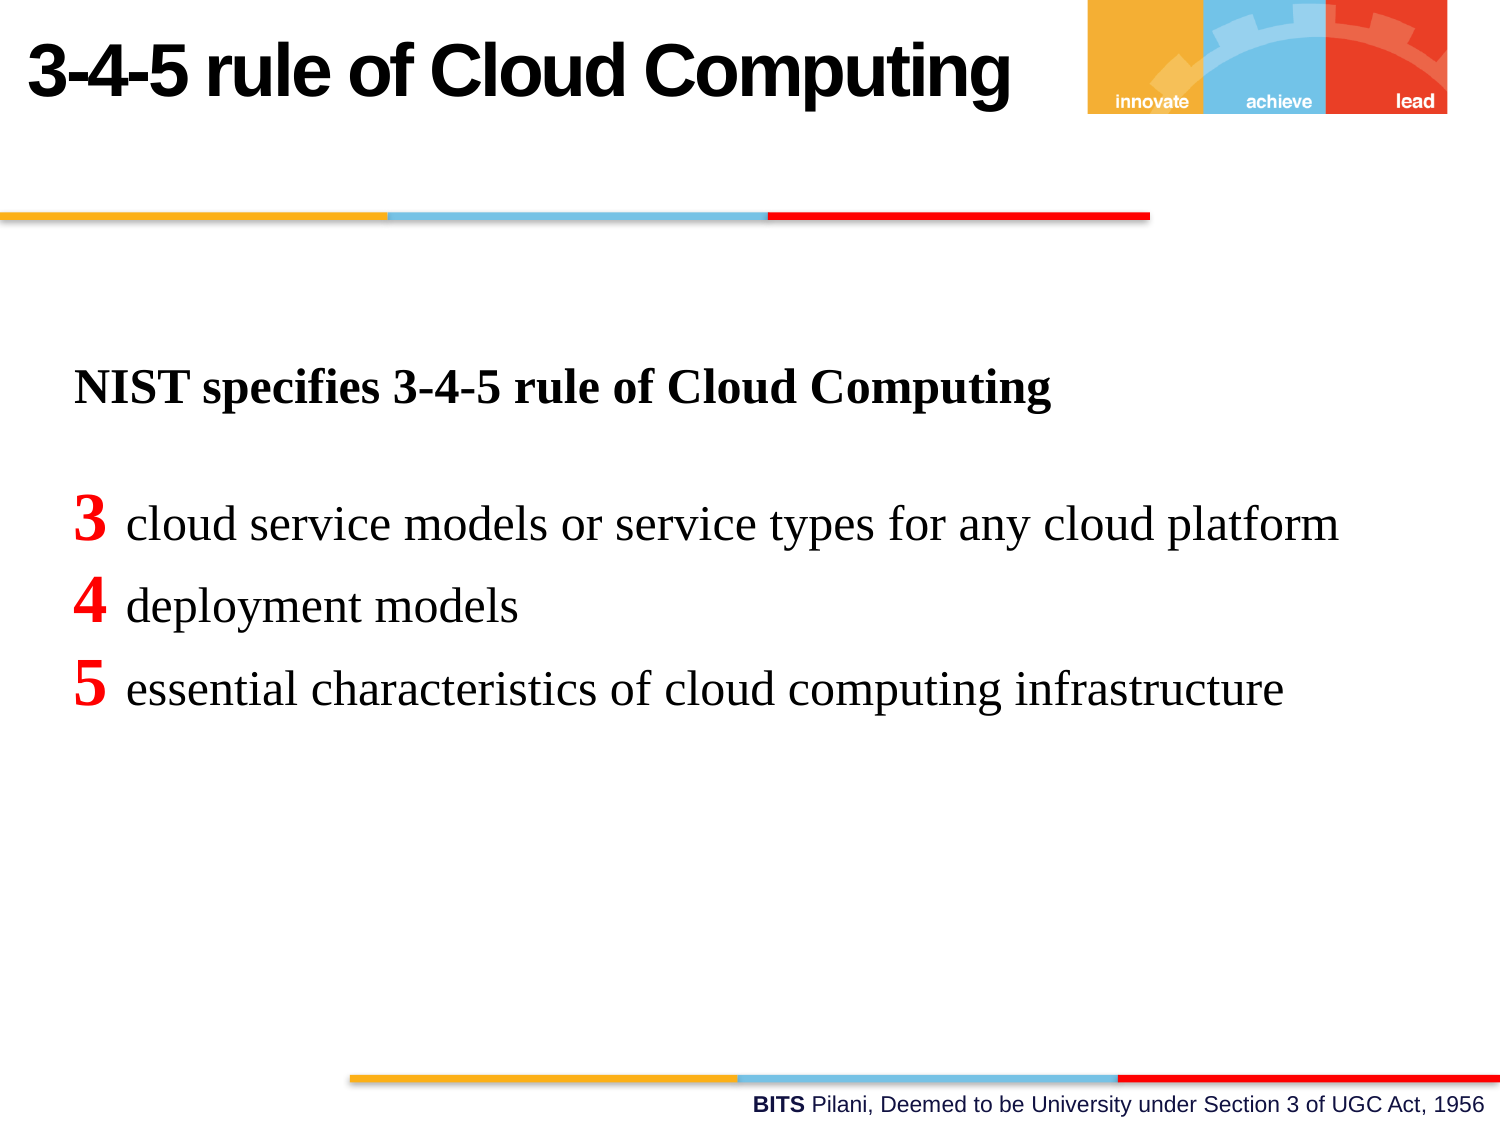

3-4-5 rule of Cloud Computing
NIST specifies 3-4-5 rule of Cloud Computing
3 cloud service models or service types for any cloud platform
4 deployment models
5 essential characteristics of cloud computing infrastructure